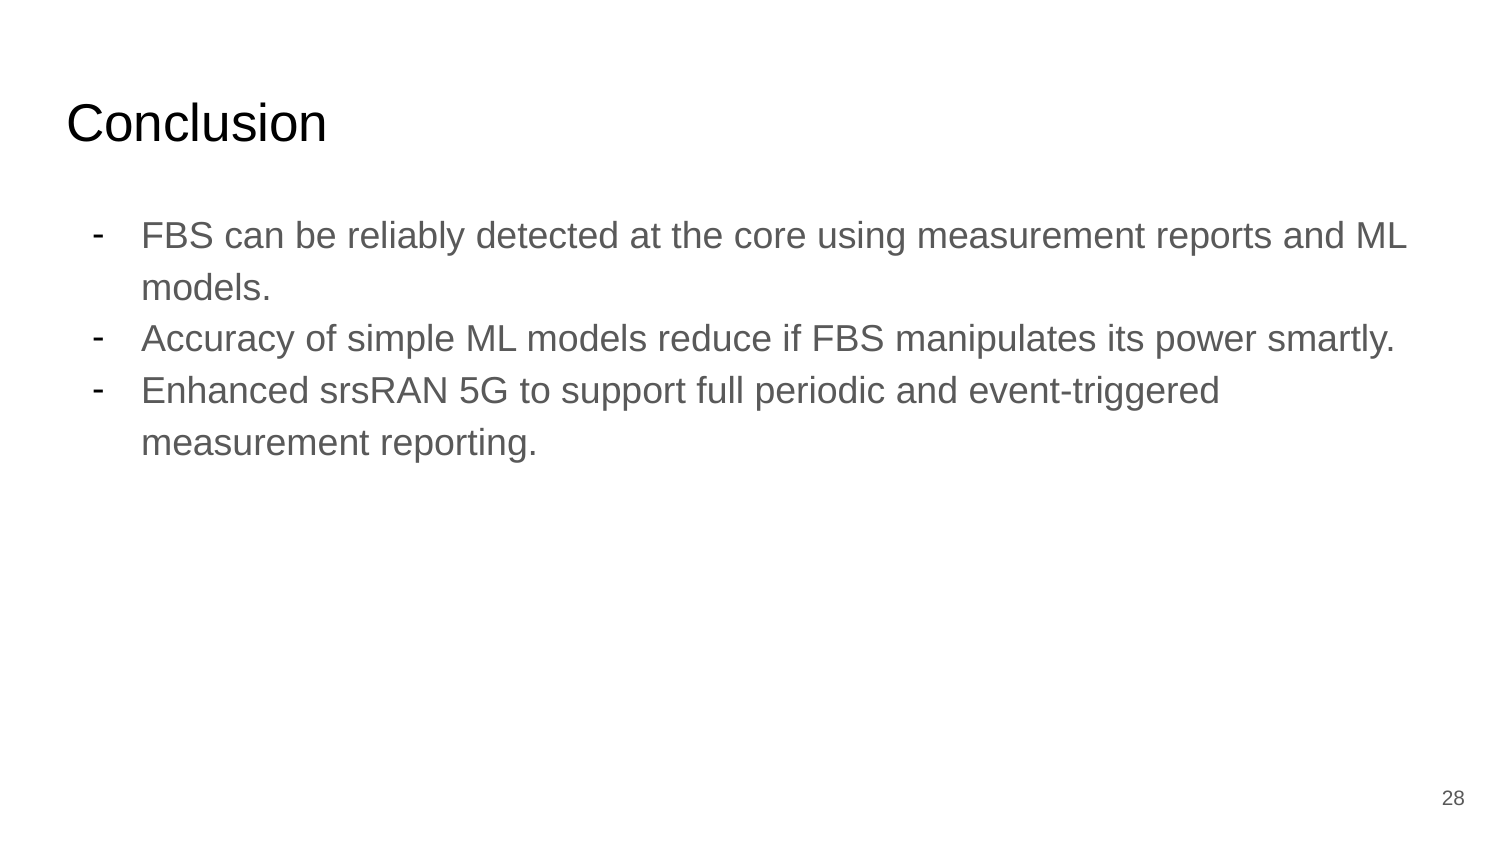

# Conclusion
FBS can be reliably detected at the core using measurement reports and ML models.
Accuracy of simple ML models reduce if FBS manipulates its power smartly.
Enhanced srsRAN 5G to support full periodic and event-triggered measurement reporting.
28